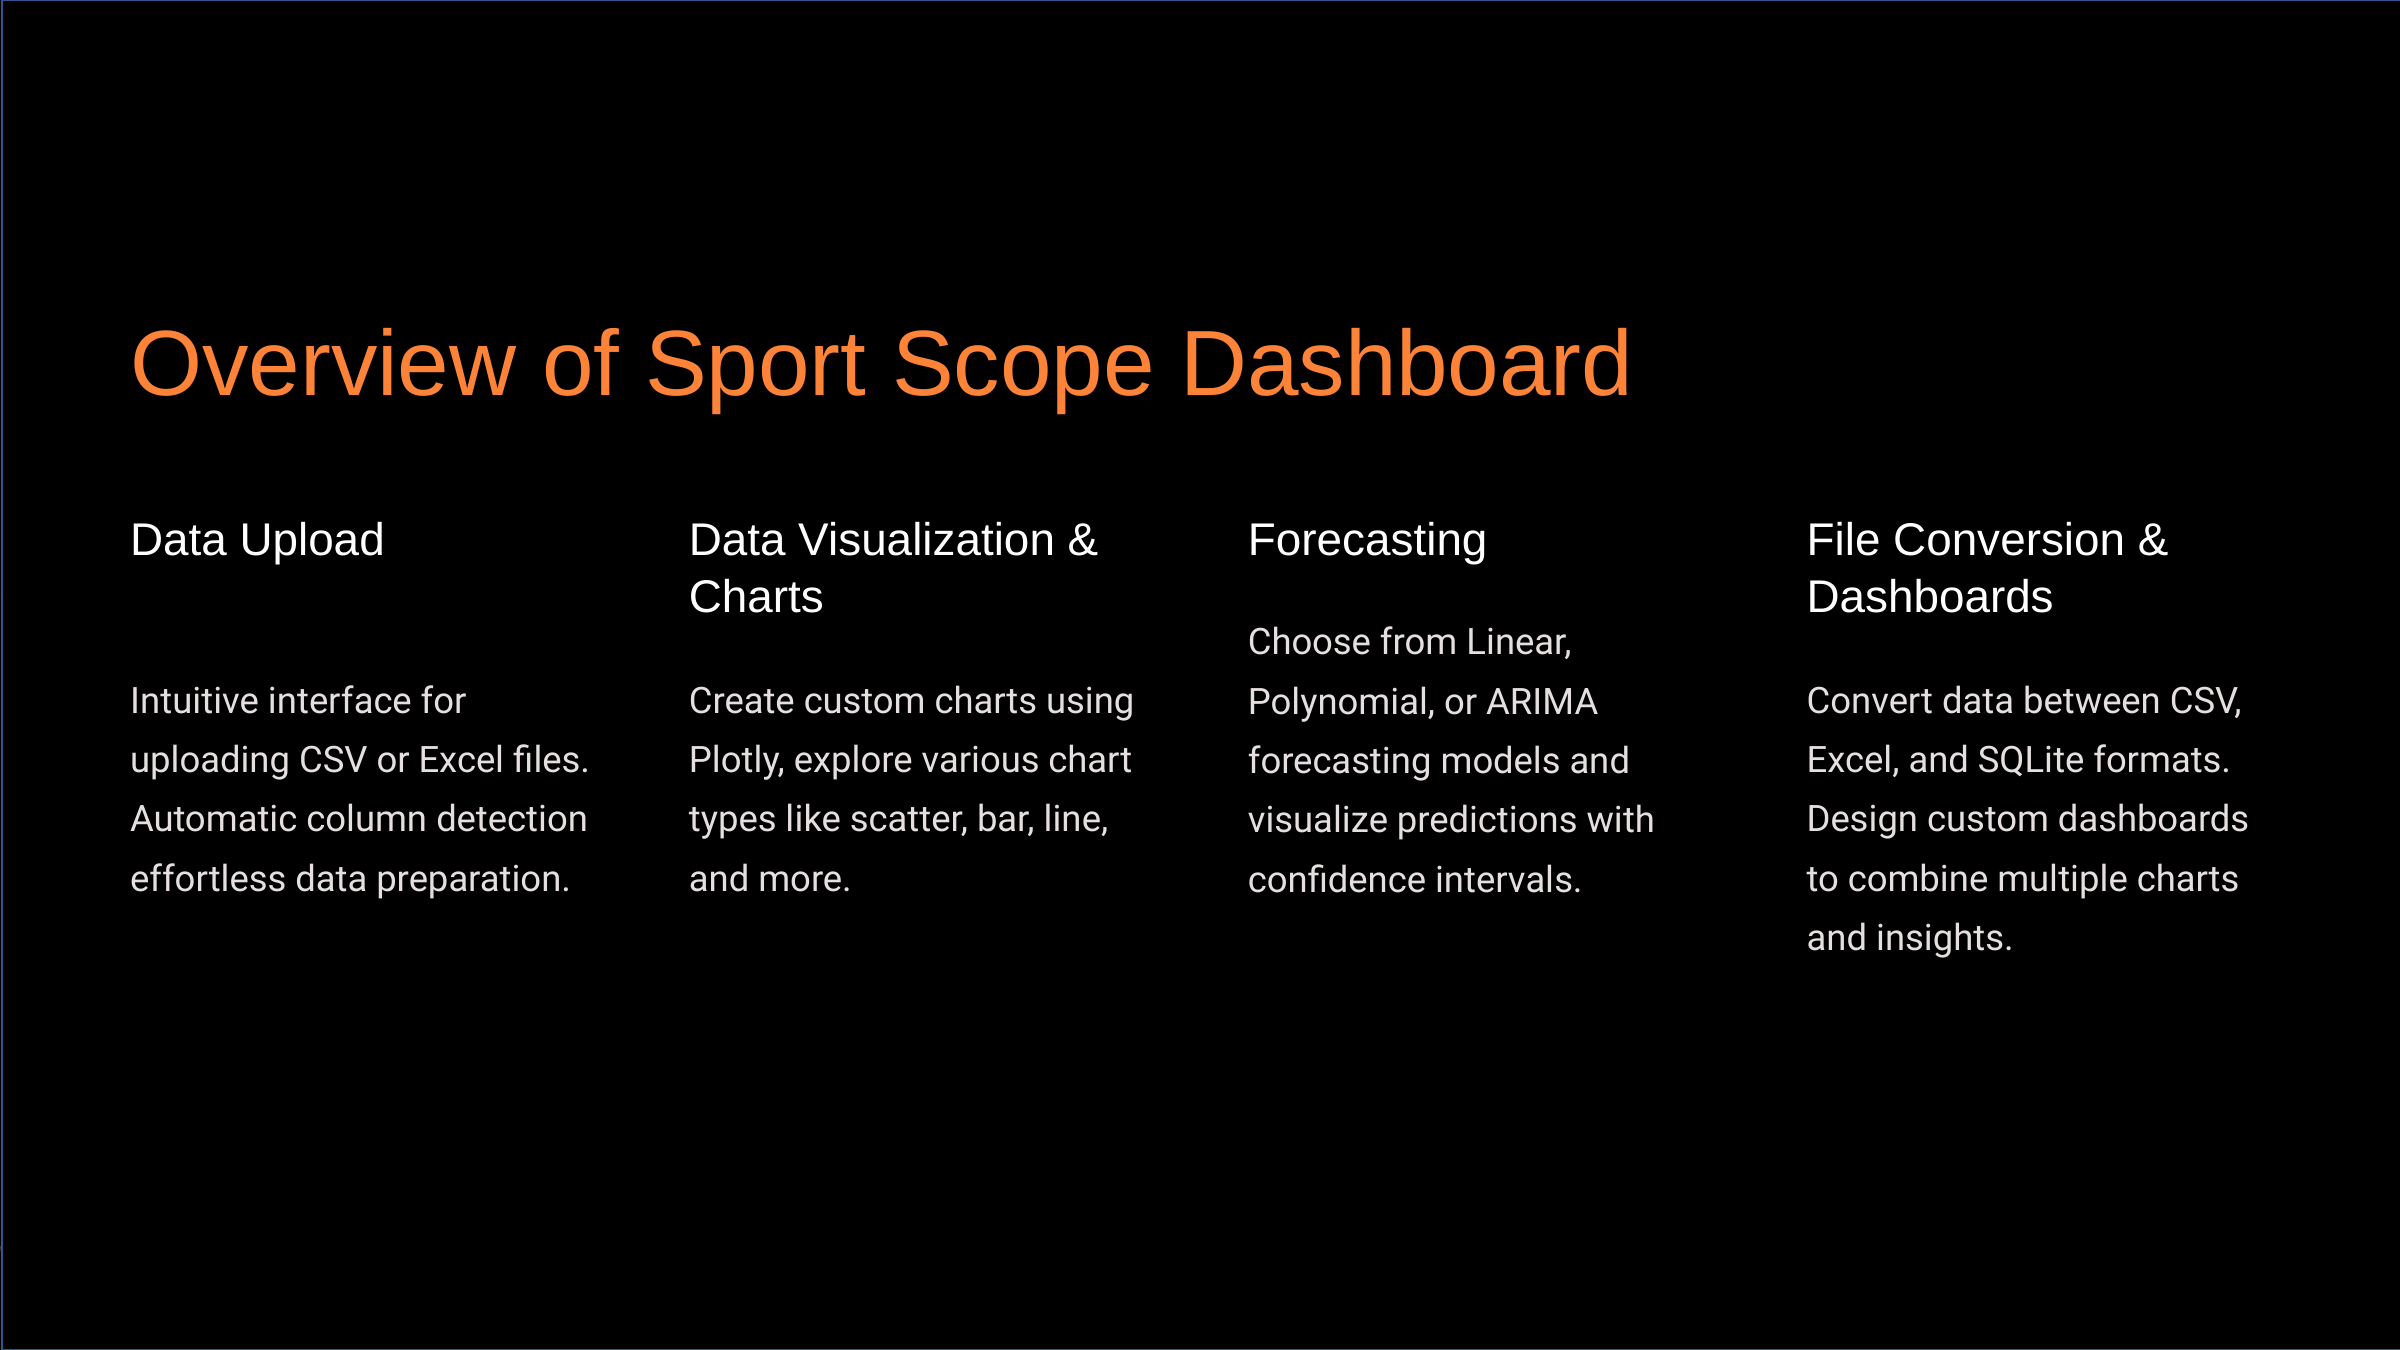

Overview of Sport Scope Dashboard
Data Upload
Data Visualization & Charts
Forecasting
File Conversion & Dashboards
Choose from Linear, Polynomial, or ARIMA forecasting models and visualize predictions with confidence intervals.
Intuitive interface for uploading CSV or Excel files. Automatic column detection effortless data preparation.
Create custom charts using Plotly, explore various chart types like scatter, bar, line, and more.
Convert data between CSV, Excel, and SQLite formats. Design custom dashboards to combine multiple charts and insights.